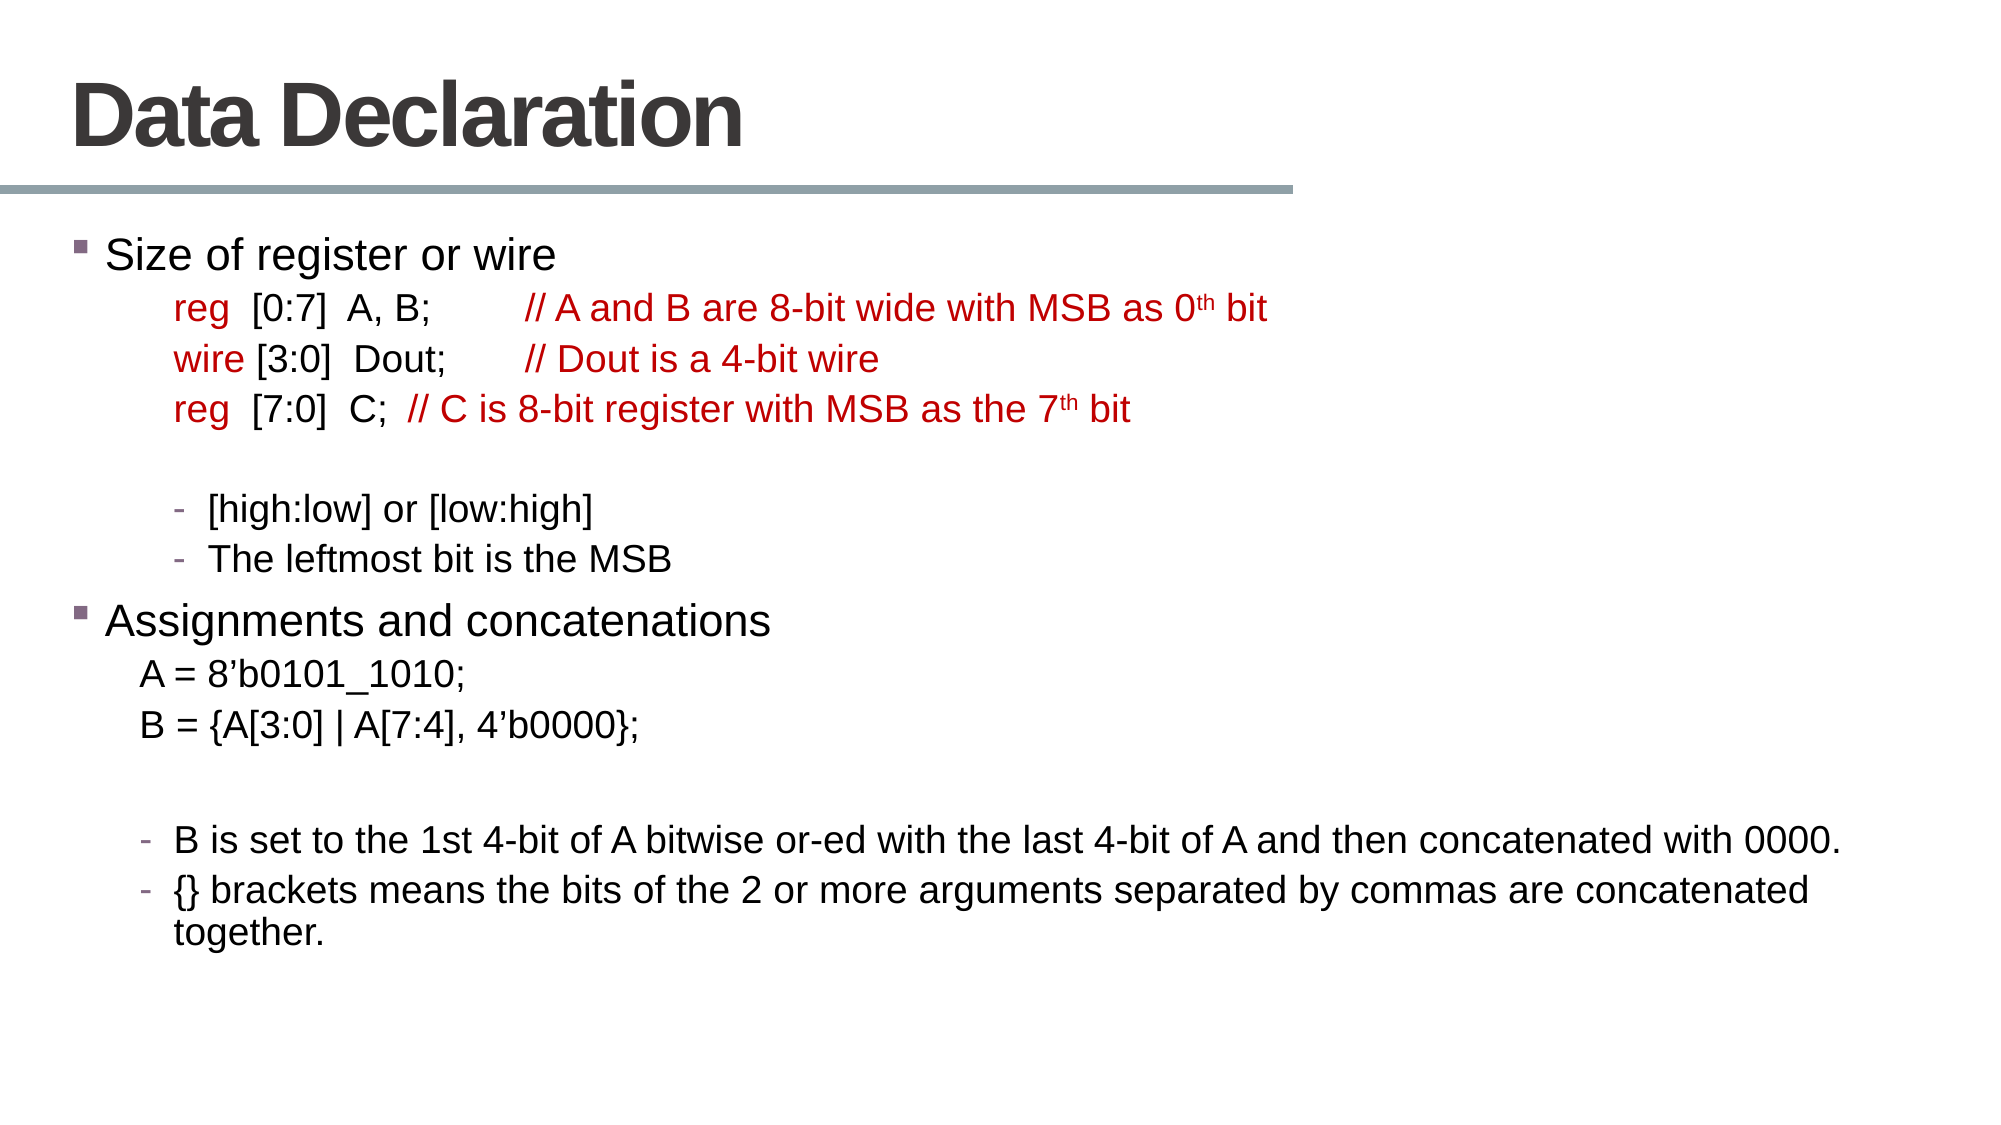

# Data Declaration

Size of register or wire
		reg  [0:7]  A, B;	// A and B are 8-bit wide with MSB as 0th bit
		wire [3:0]  Dout;	// Dout is a 4-bit wire
		reg  [7:0]  C;	// C is 8-bit register with MSB as the 7th bit

[high:low] or [low:high]
The leftmost bit is the MSB
Assignments and concatenations
	A = 8’b0101_1010;
	B = {A[3:0] | A[7:4], 4’b0000};

B is set to the 1st 4-bit of A bitwise or-ed with the last 4-bit of A and then concatenated with 0000.
{} brackets means the bits of the 2 or more arguments separated by commas are concatenated together.